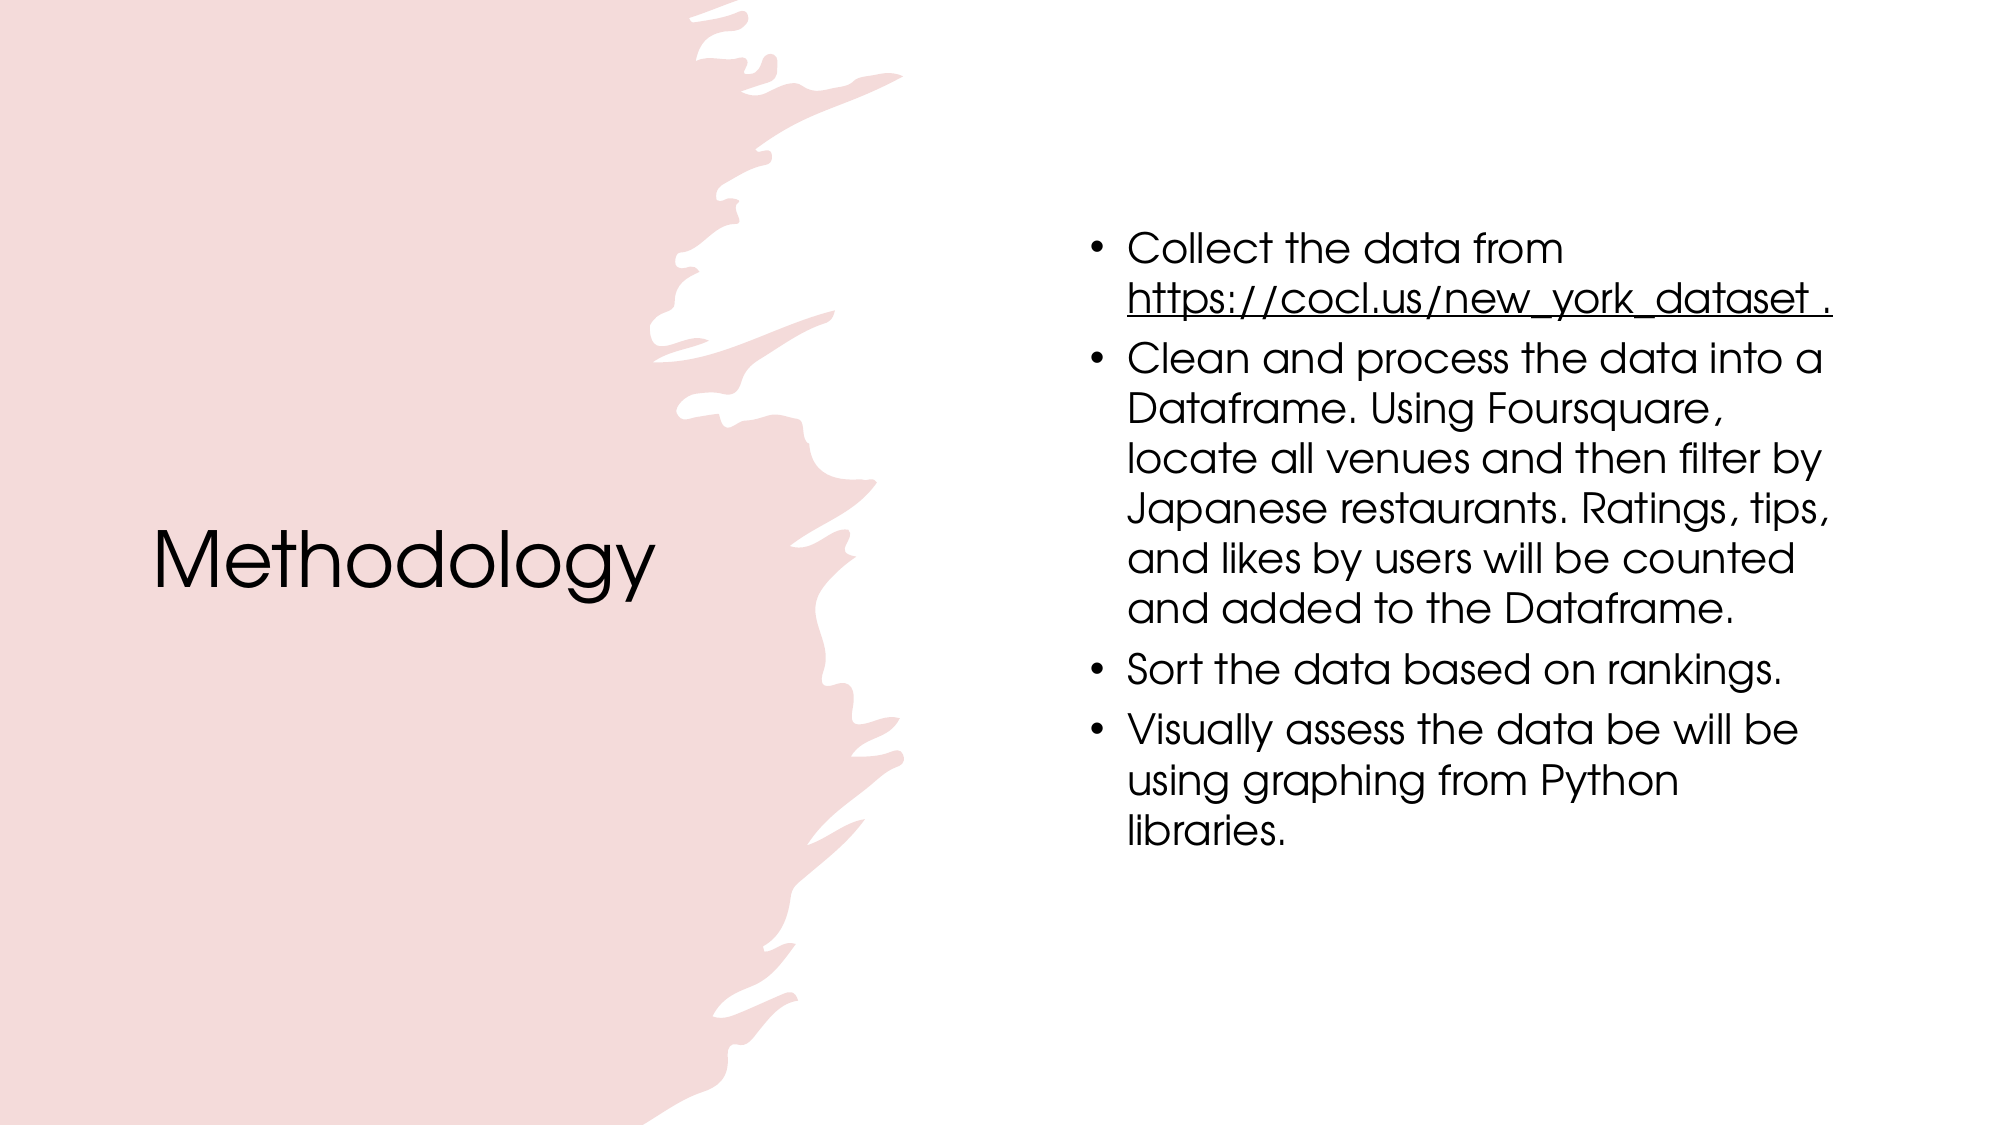

# Methodology
Collect the data from https://cocl.us/new_york_dataset .
Clean and process the data into a Dataframe. Using Foursquare, locate all venues and then filter by Japanese restaurants. Ratings, tips, and likes by users will be counted and added to the Dataframe.
Sort the data based on rankings.
Visually assess the data be will be using graphing from Python libraries.